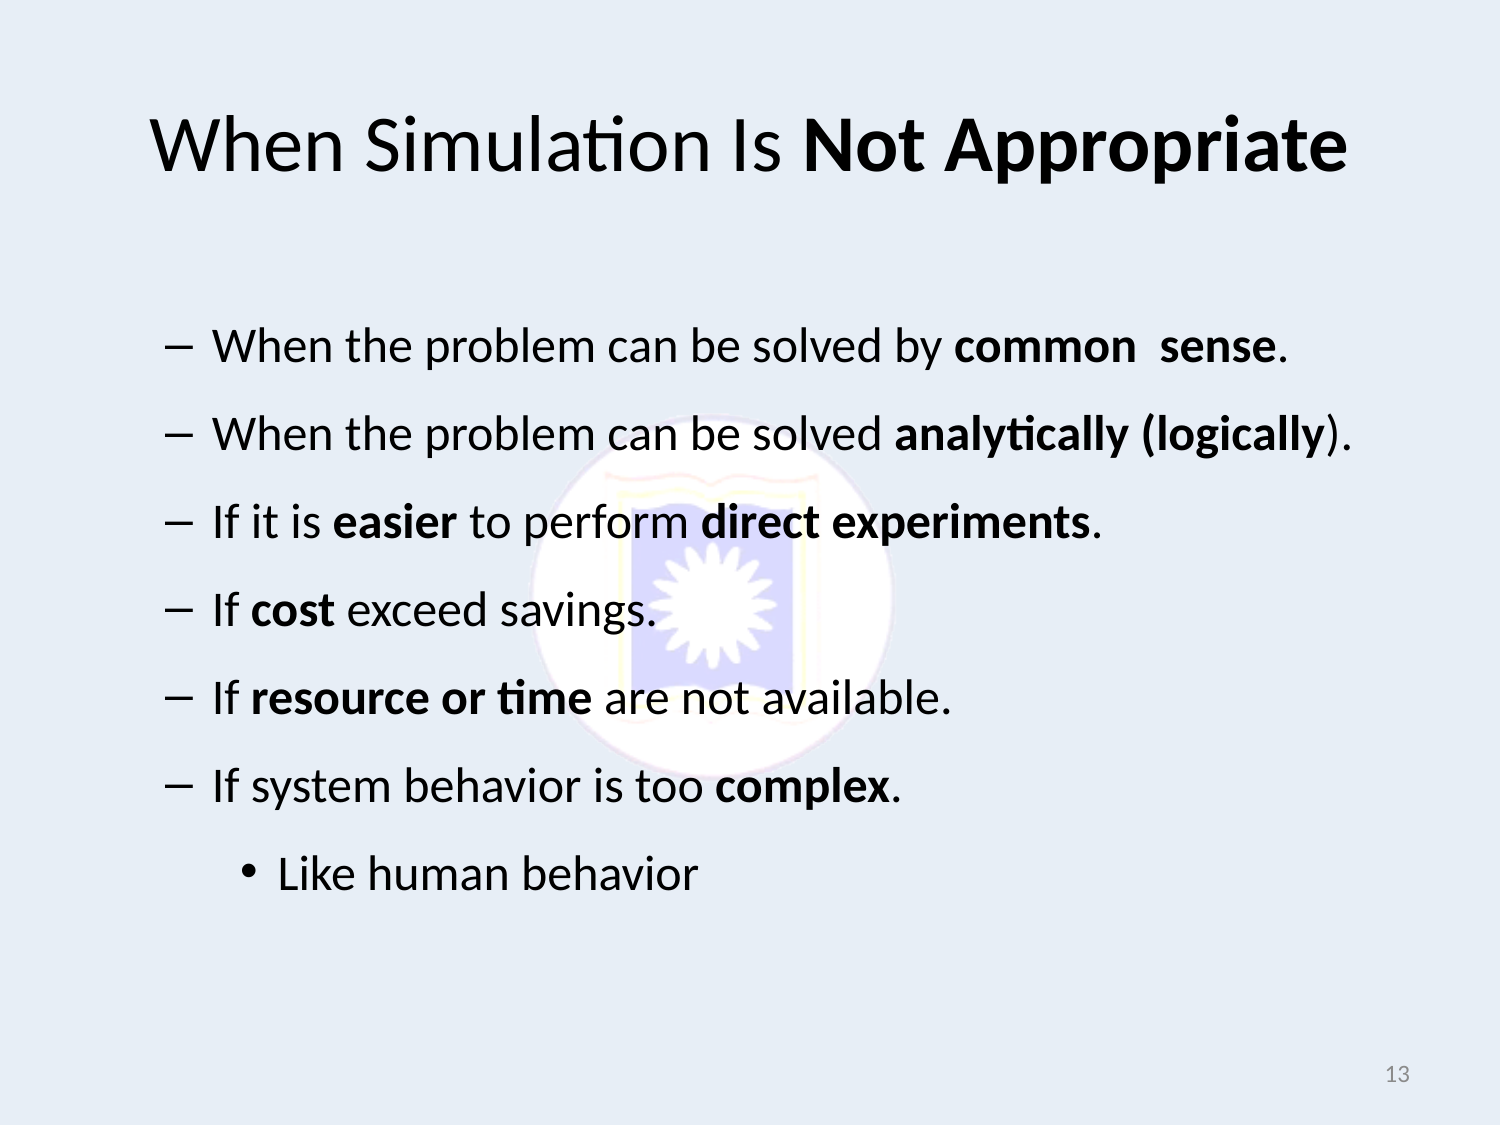

# When Simulation Is Not Appropriate
When the problem can be solved by common  sense.
When the problem can be solved analytically (logically).
If it is easier to perform direct experiments.
If cost exceed savings.
If resource or time are not available.
If system behavior is too complex.
Like human behavior
13